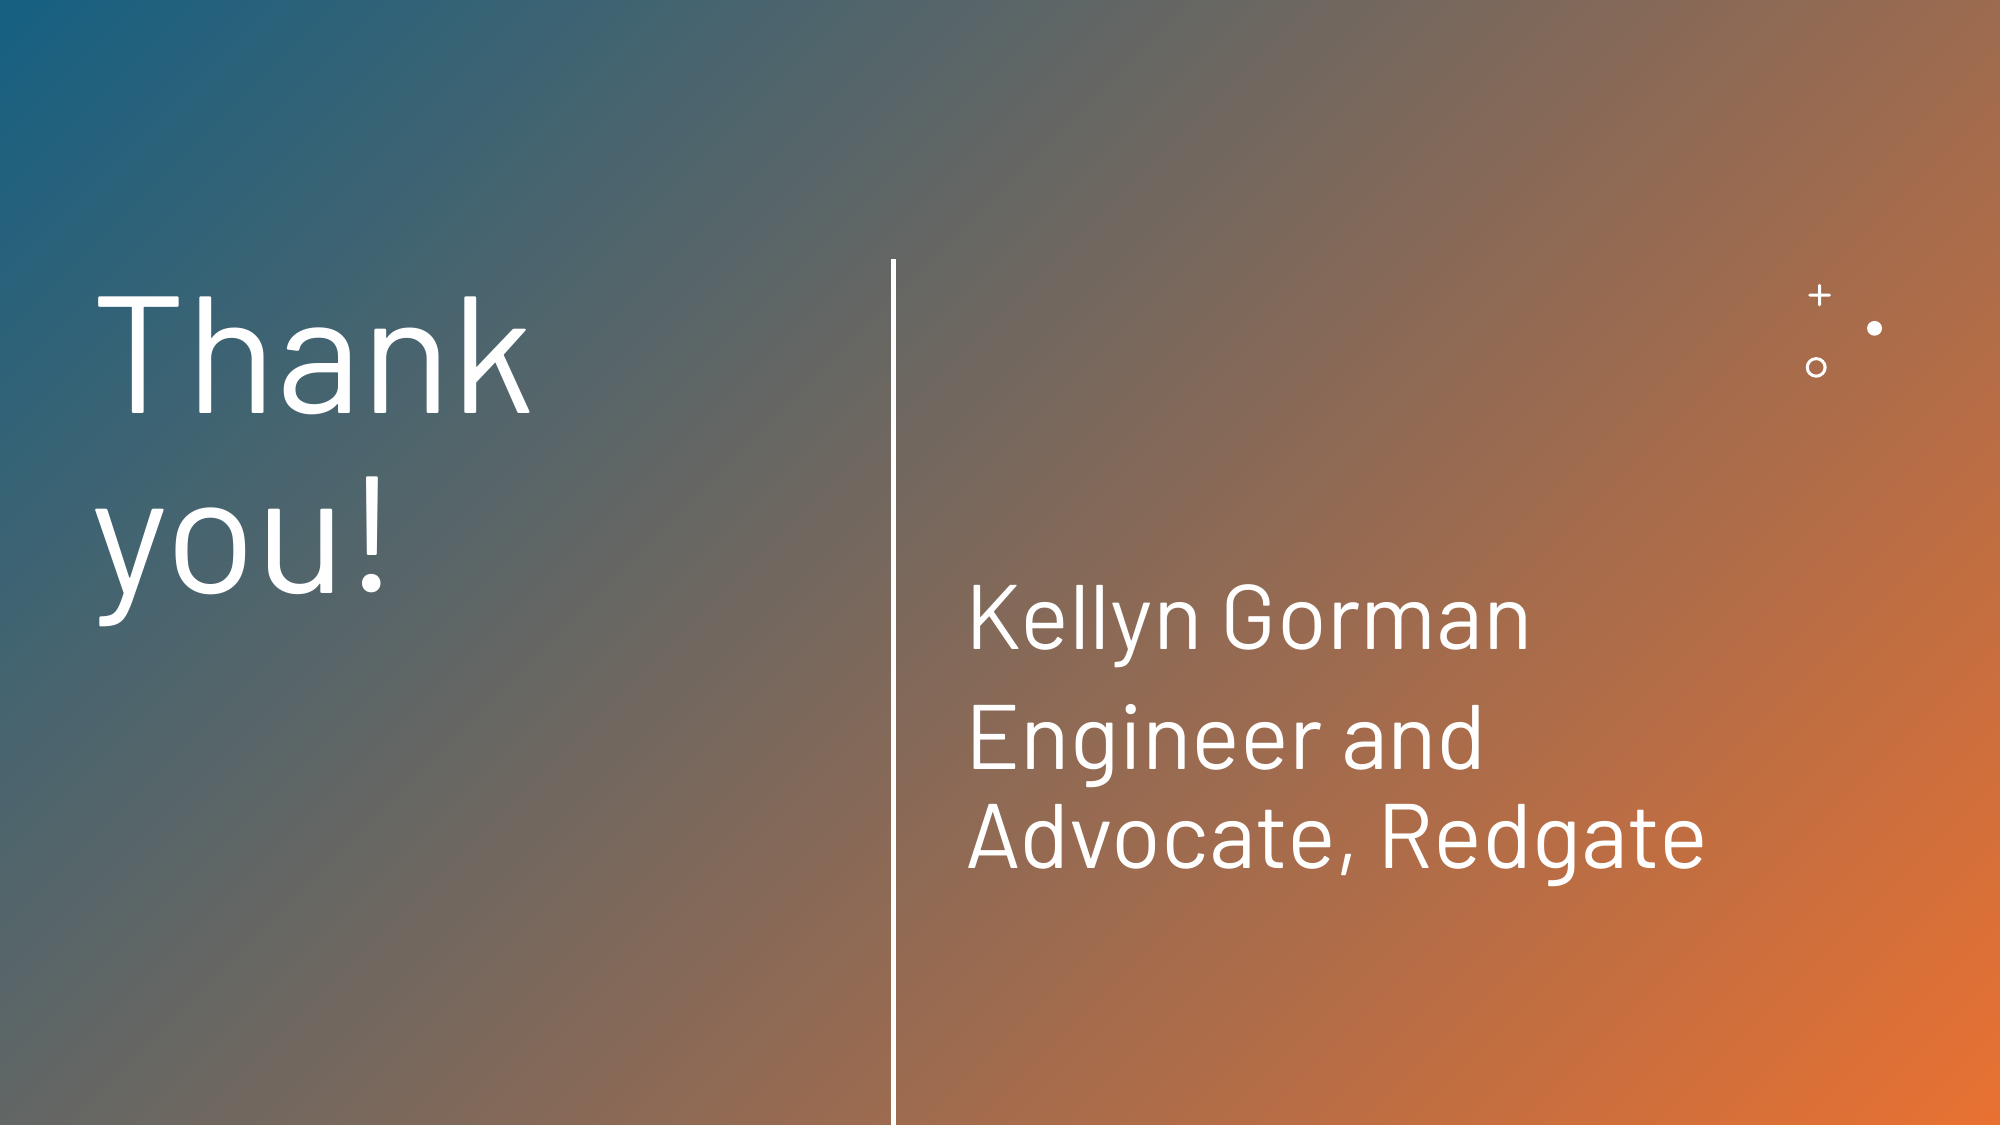

# Thank you!

Kellyn Gorman
Engineer and Advocate, Redgate